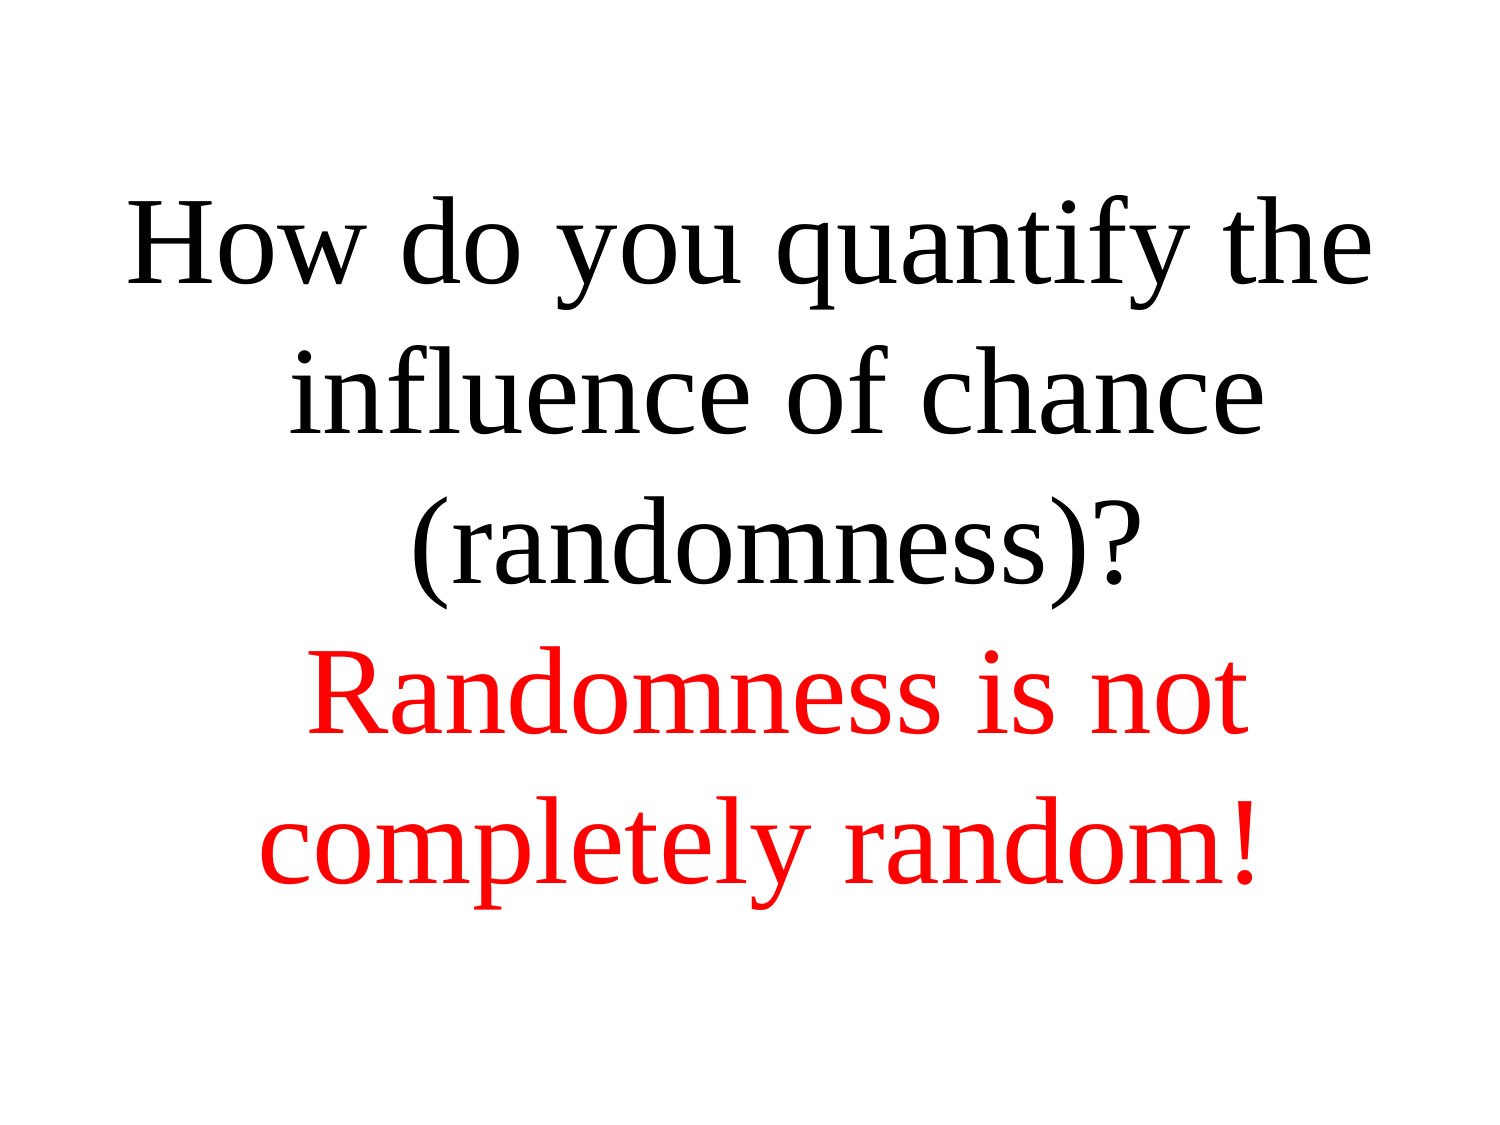

How do you quantify the influence of chance (randomness)? Randomness is not completely random!